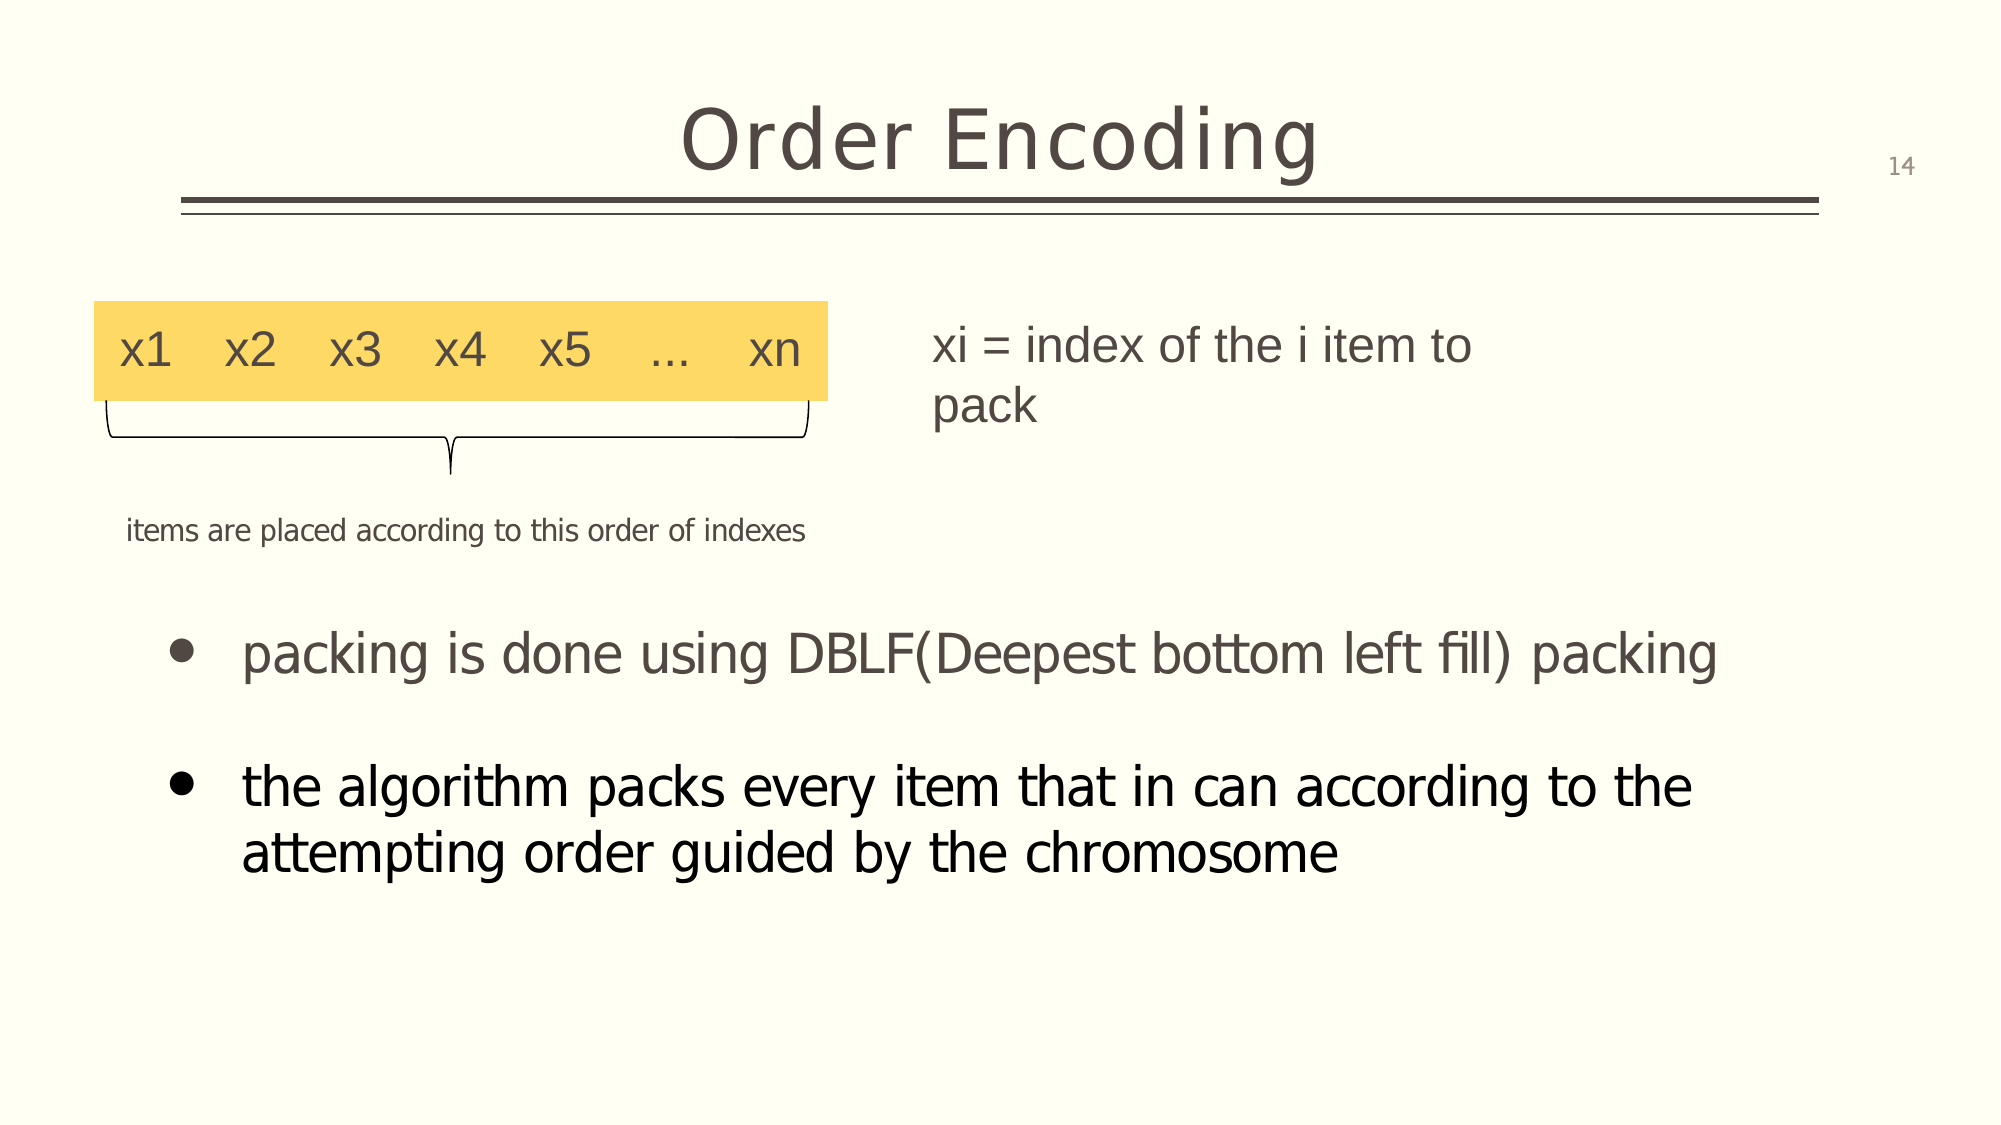

# Order Encoding

14
xi = index of the i item to pack
| x1 | x2 | x3 | x4 | x5 | ... | xn |
| --- | --- | --- | --- | --- | --- | --- |
items are placed according to this order of indexes

packing is done using DBLF(Deepest bottom left fill) packing

the algorithm packs every item that in can according to the attempting order guided by the chromosome